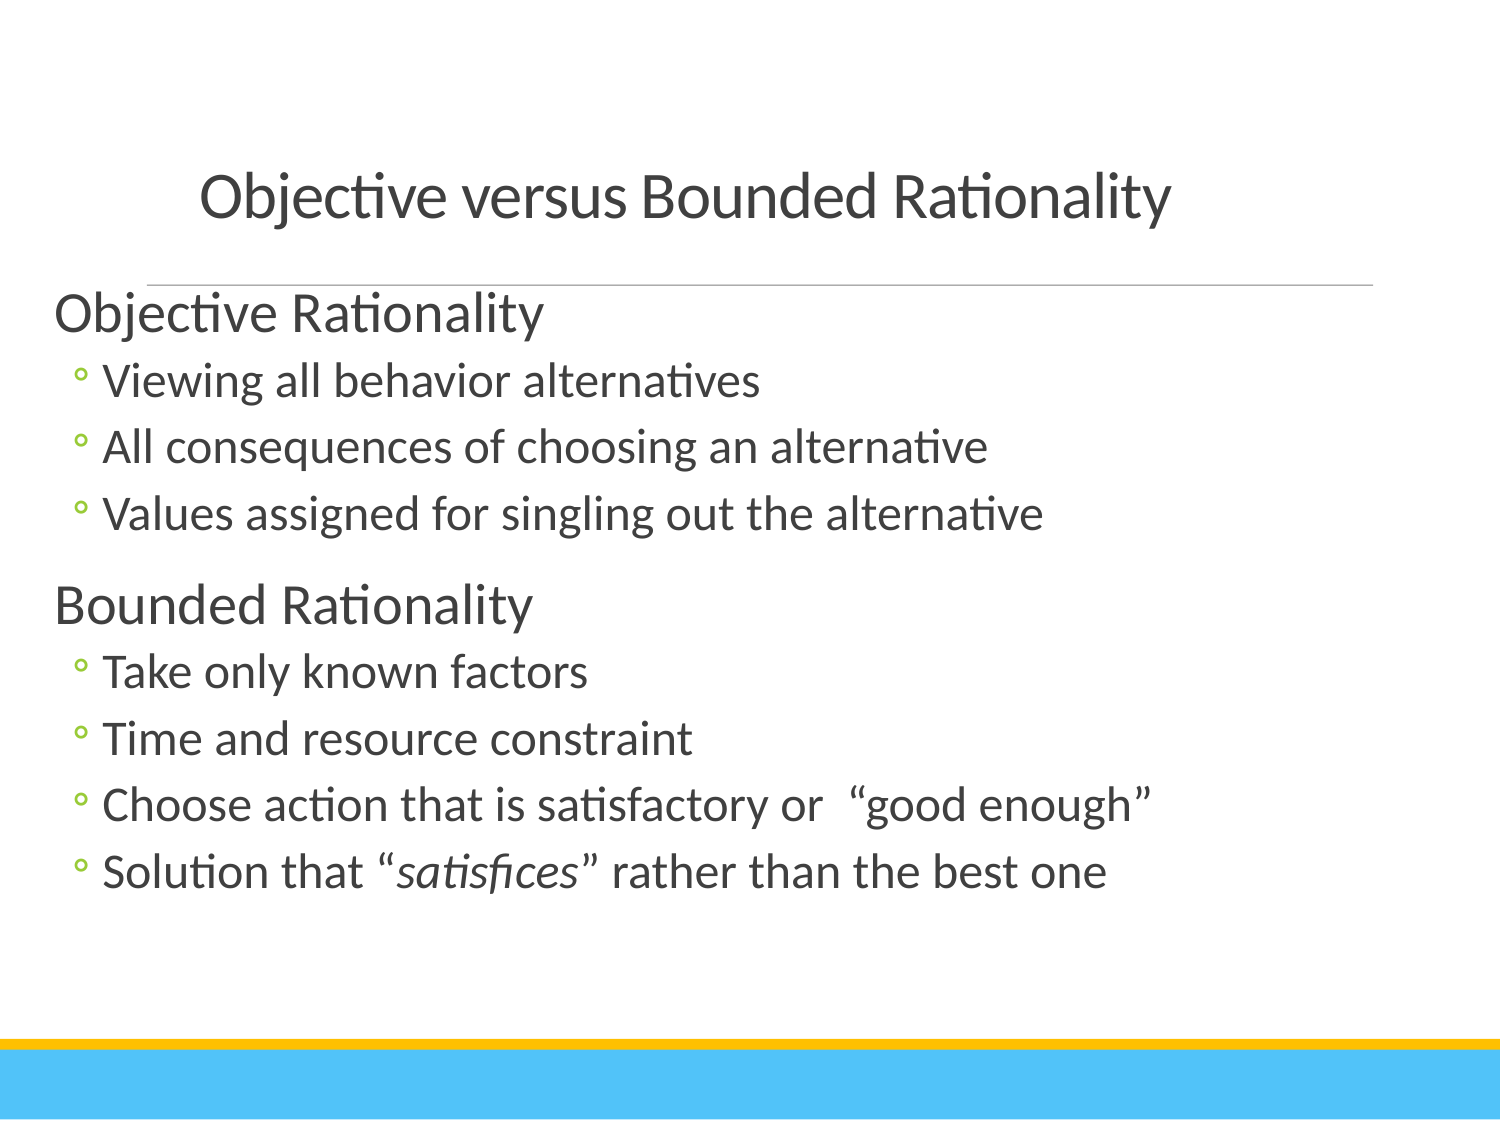

# Objective versus Bounded Rationality
Objective Rationality
Viewing all behavior alternatives
All consequences of choosing an alternative
Values assigned for singling out the alternative
Bounded Rationality
Take only known factors
Time and resource constraint
Choose action that is satisfactory or  “good enough”
Solution that “satisfices” rather than the best one